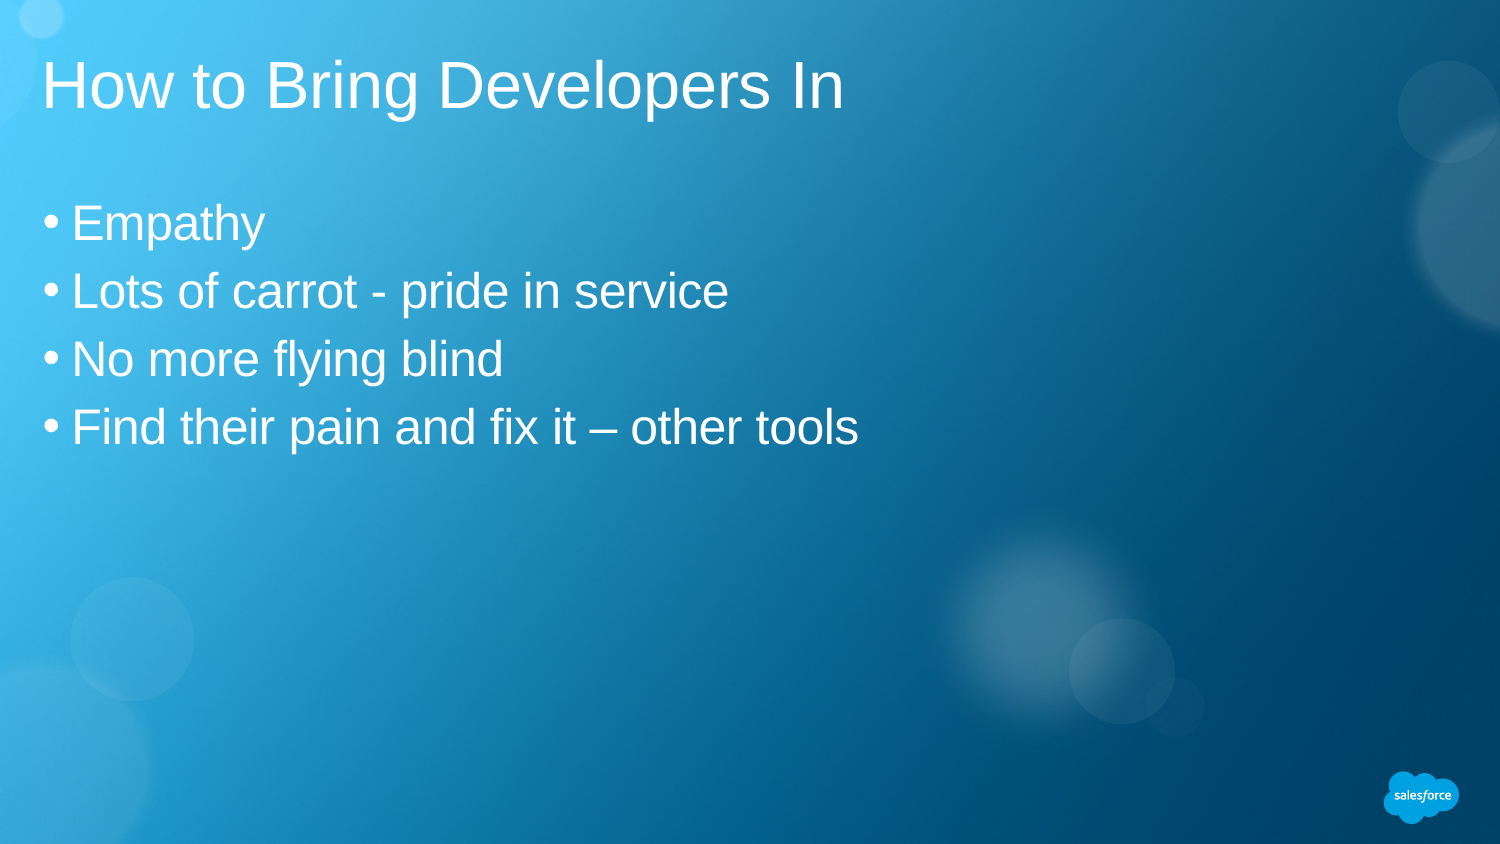

# How to Bring Developers In

Empathy
Lots of carrot - pride in service
No more flying blind
Find their pain and fix it – other tools